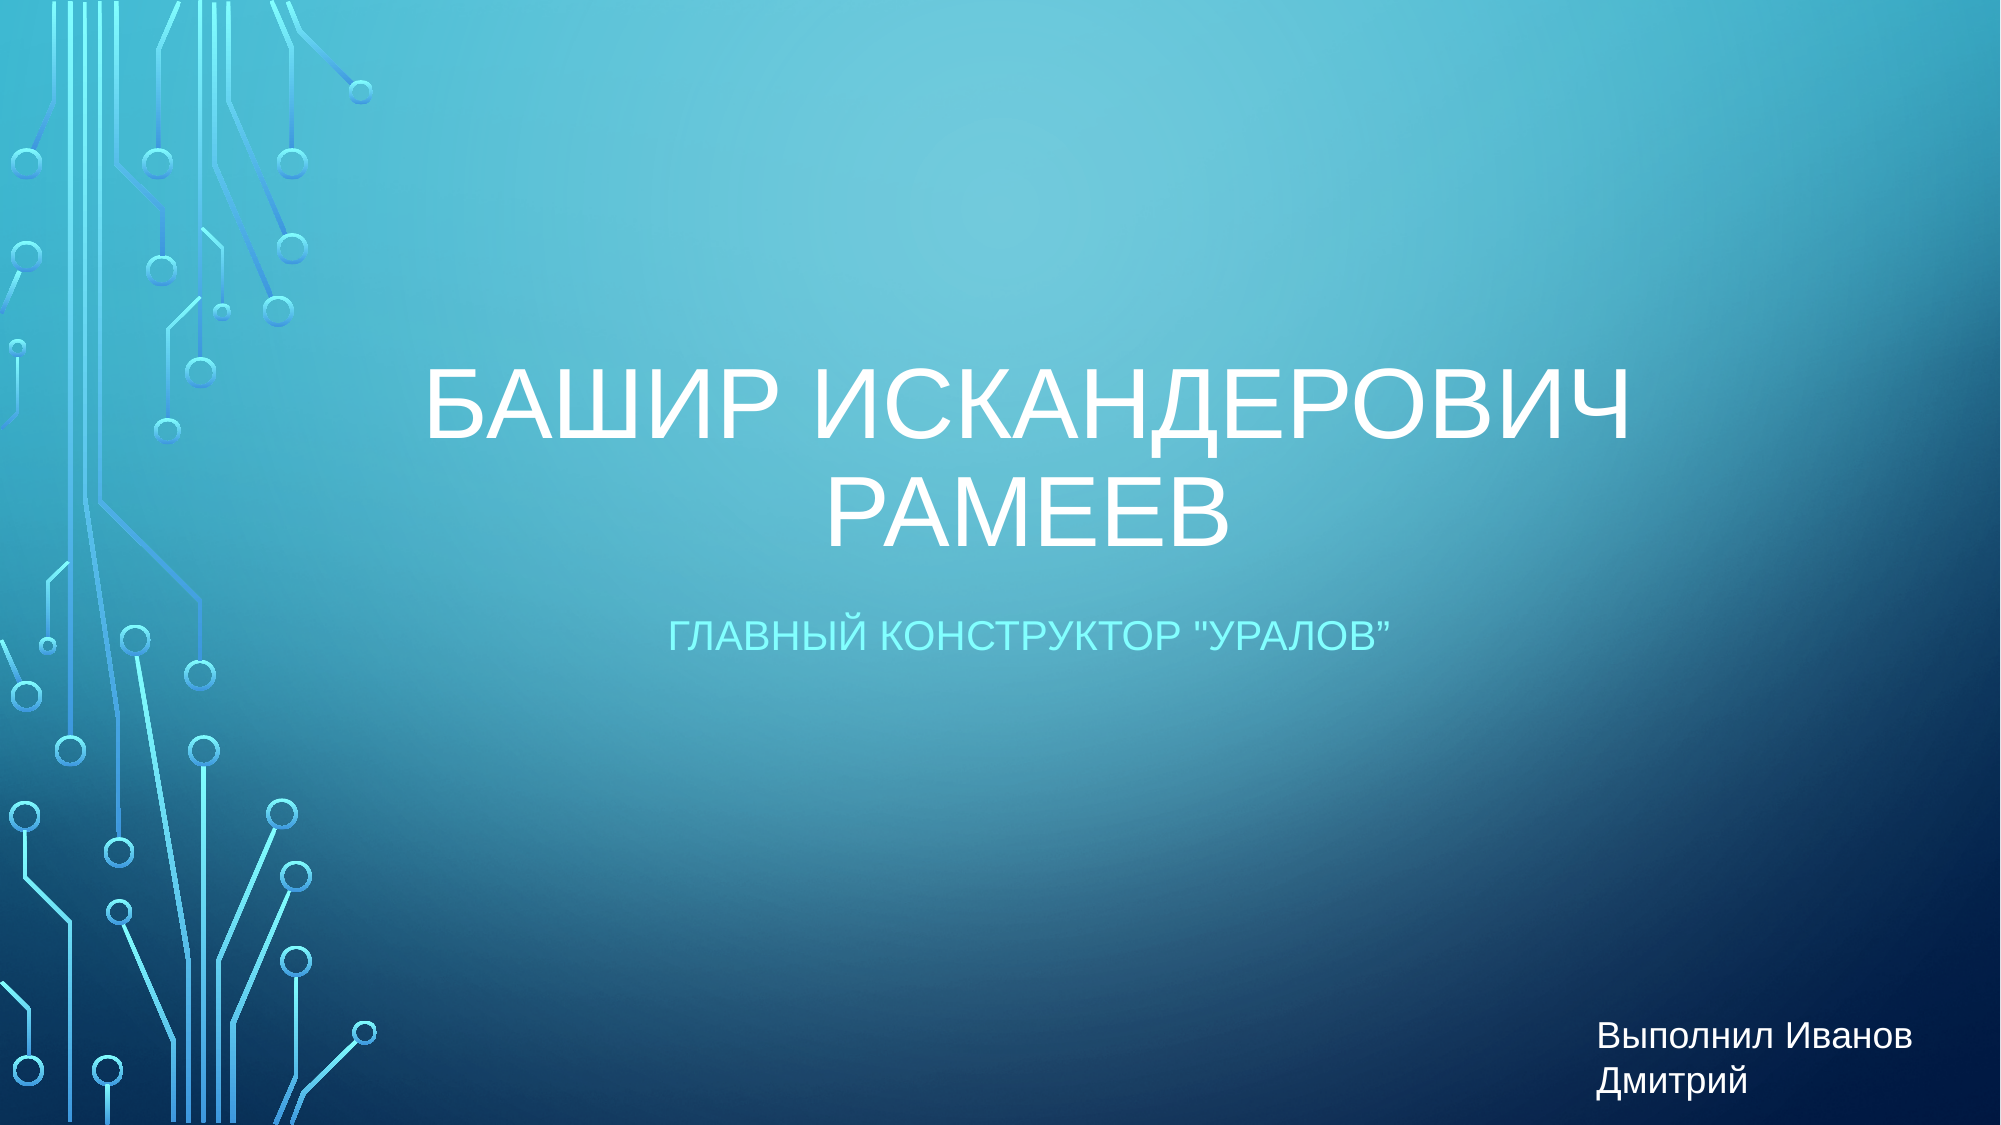

# Башир Искандерович Рамеев
главный конструктор "Уралов”
Выполнил Иванов Дмитрий